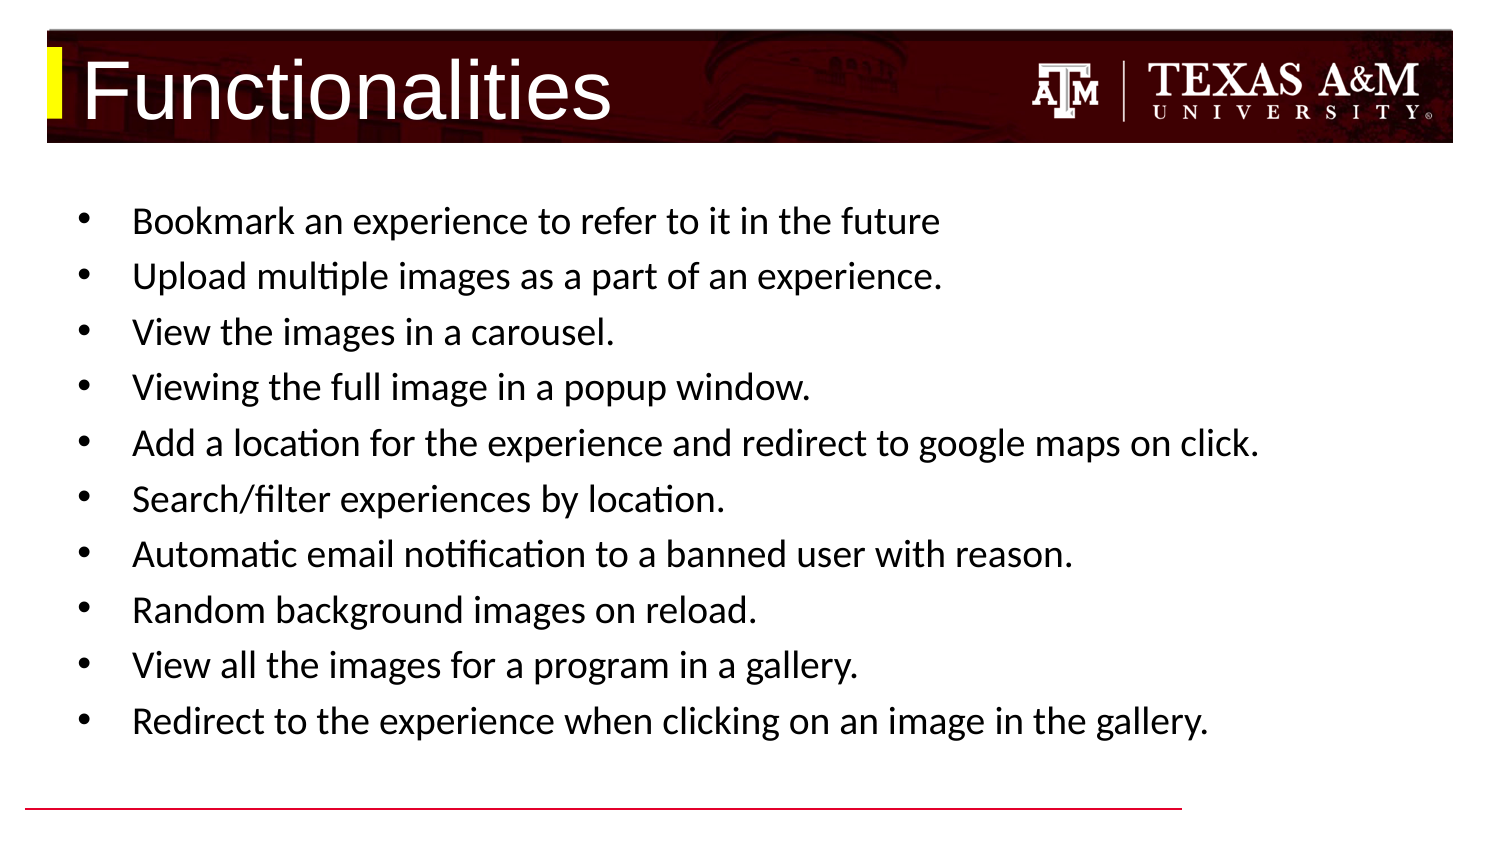

# Functionalities
Bookmark an experience to refer to it in the future
Upload multiple images as a part of an experience.
View the images in a carousel.
Viewing the full image in a popup window.
Add a location for the experience and redirect to google maps on click.
Search/filter experiences by location.
Automatic email notification to a banned user with reason.
Random background images on reload.
View all the images for a program in a gallery.
Redirect to the experience when clicking on an image in the gallery.